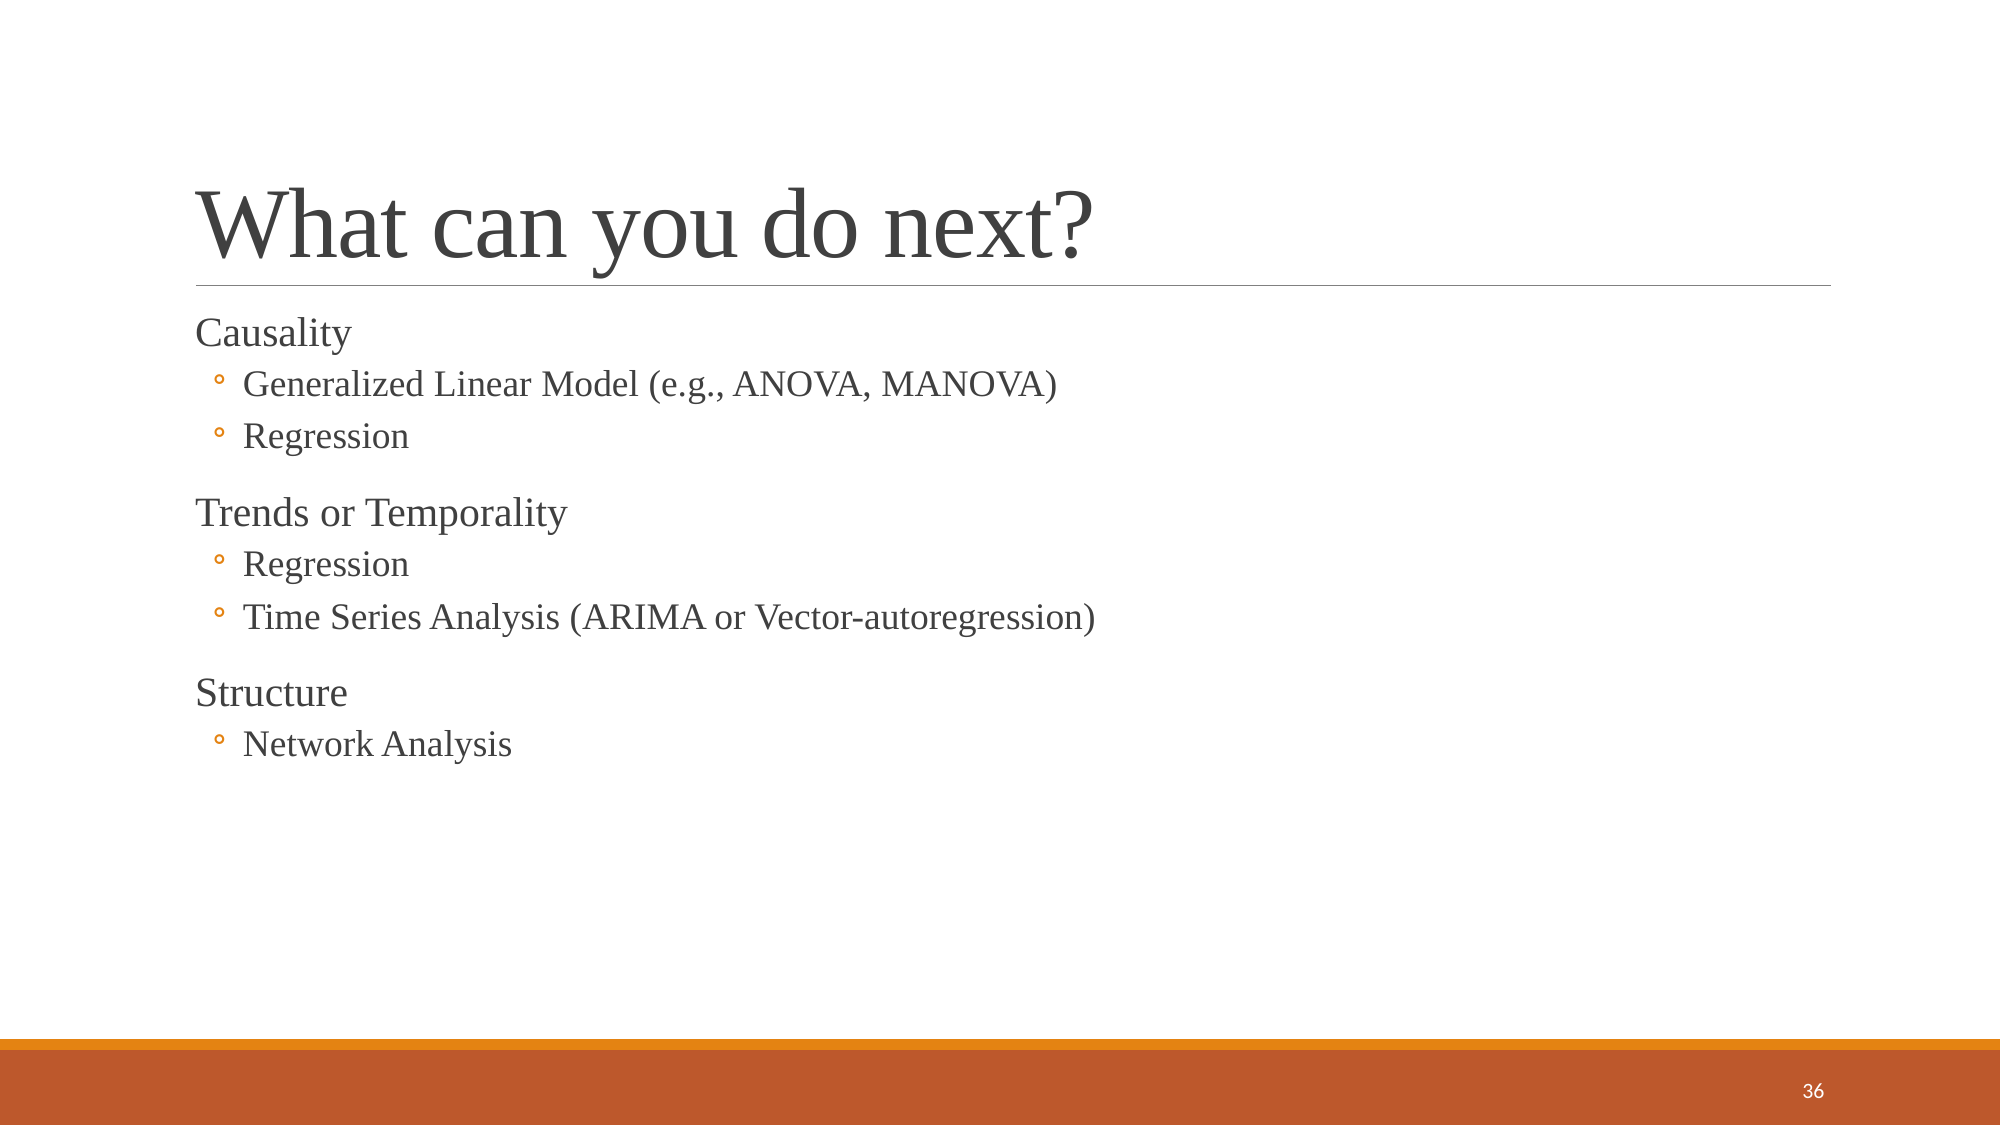

# What can you do next?
Causality
Generalized Linear Model (e.g., ANOVA, MANOVA)
Regression
Trends or Temporality
Regression
Time Series Analysis (ARIMA or Vector-autoregression)
Structure
Network Analysis

36